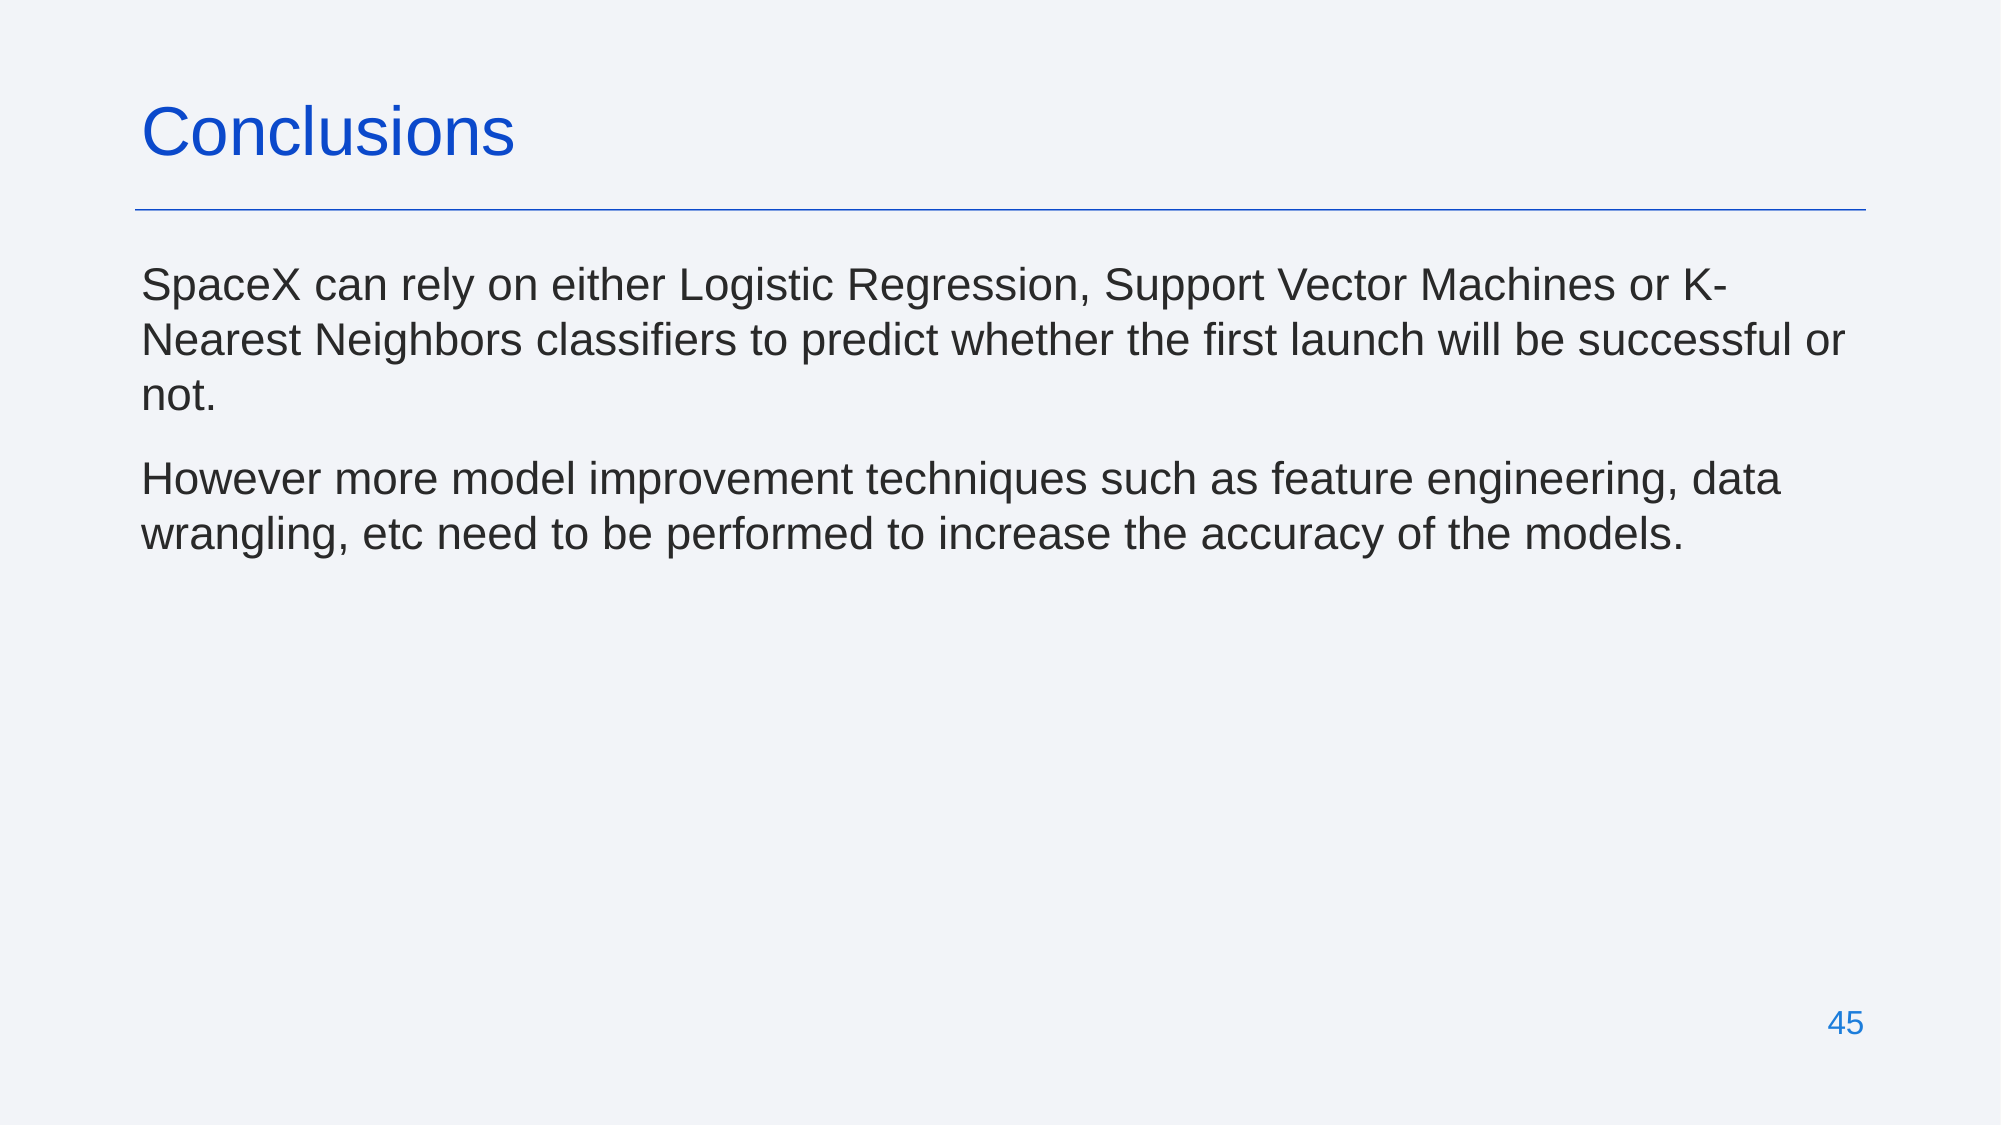

Conclusions
SpaceX can rely on either Logistic Regression, Support Vector Machines or K-Nearest Neighbors classifiers to predict whether the first launch will be successful or not.
However more model improvement techniques such as feature engineering, data wrangling, etc need to be performed to increase the accuracy of the models.
45